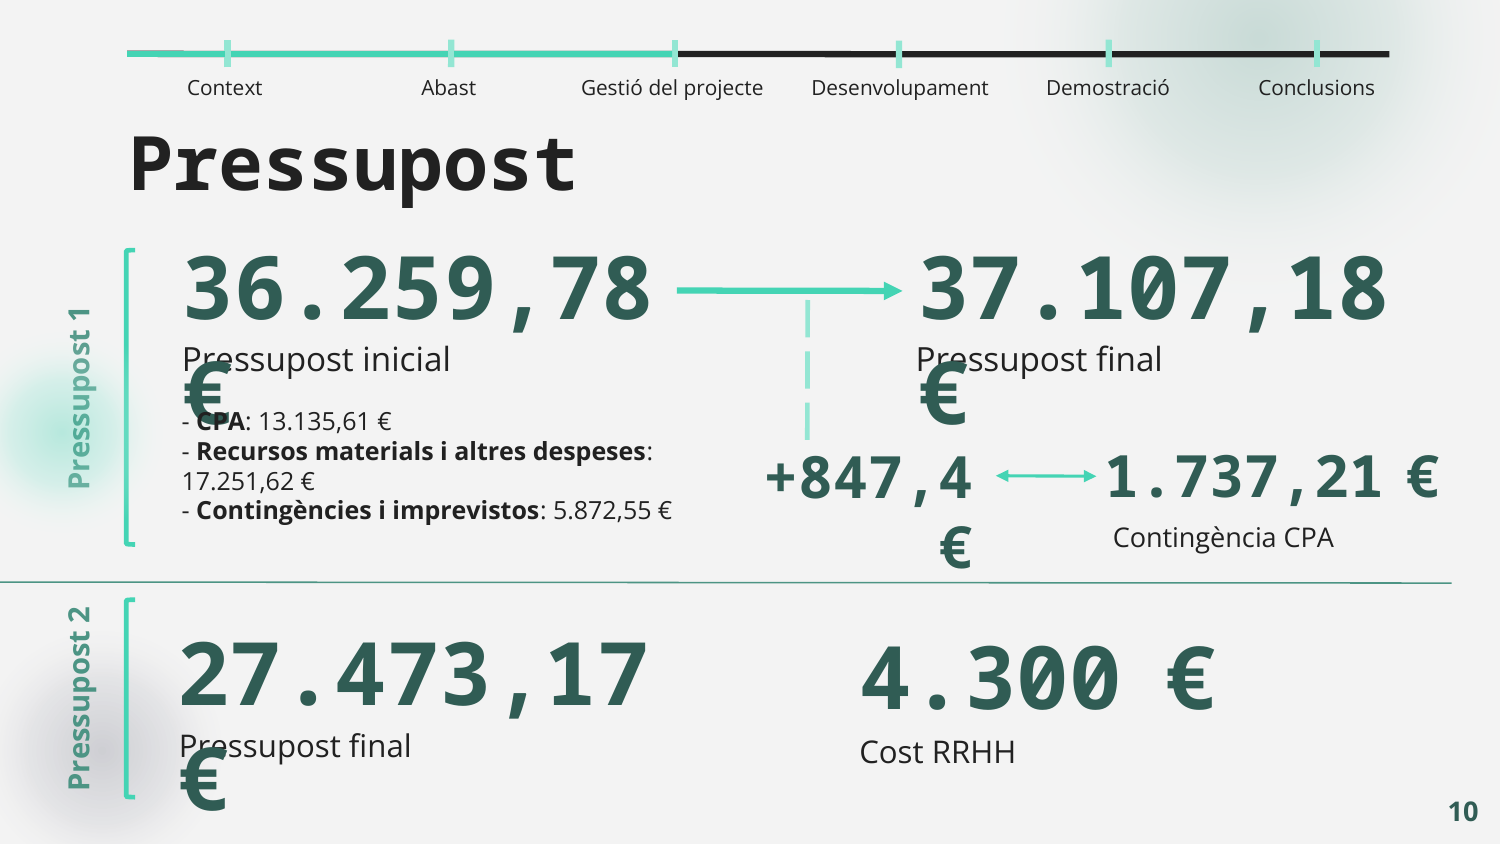

Context
Abast
Gestió del projecte
Desenvolupament
Demostració
Conclusions
Pressupost
36.259,78 €
# 37.107,18 €

Pressupost final
Pressupost inicial
Pressupost 1
- CPA: 13.135,61 €
- Recursos materials i altres despeses: 17.251,62 €
- Contingències i imprevistos: 5.872,55 €
1.737,21 €
+847,4 €
Contingència CPA

27.473,17 €
4.300 €
Pressupost 2
Pressupost final
Cost RRHH
10